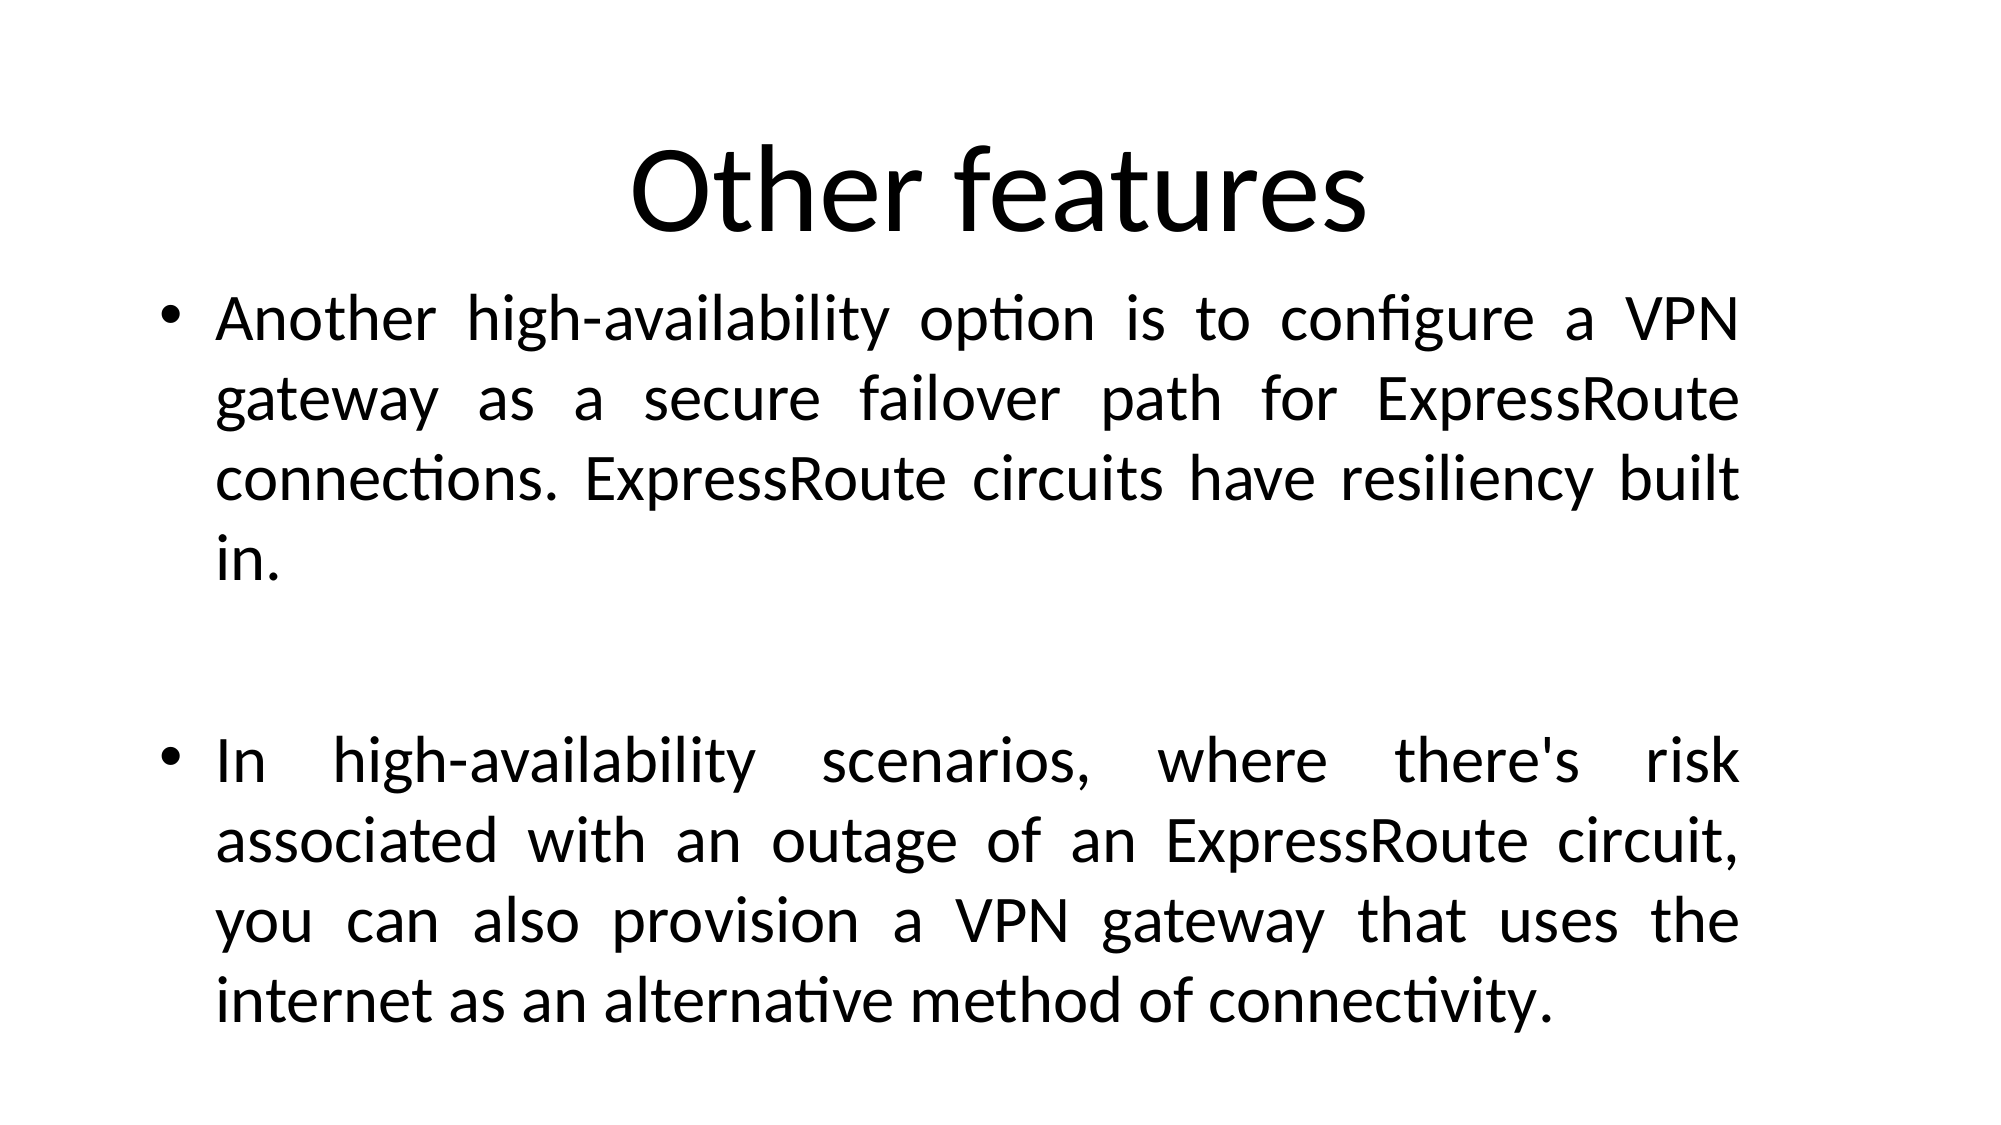

# Other features
Another high-availability option is to configure a VPN gateway as a secure failover path for ExpressRoute connections. ExpressRoute circuits have resiliency built in.

In high-availability scenarios, where there's risk associated with an outage of an ExpressRoute circuit, you can also provision a VPN gateway that uses the internet as an alternative method of connectivity.